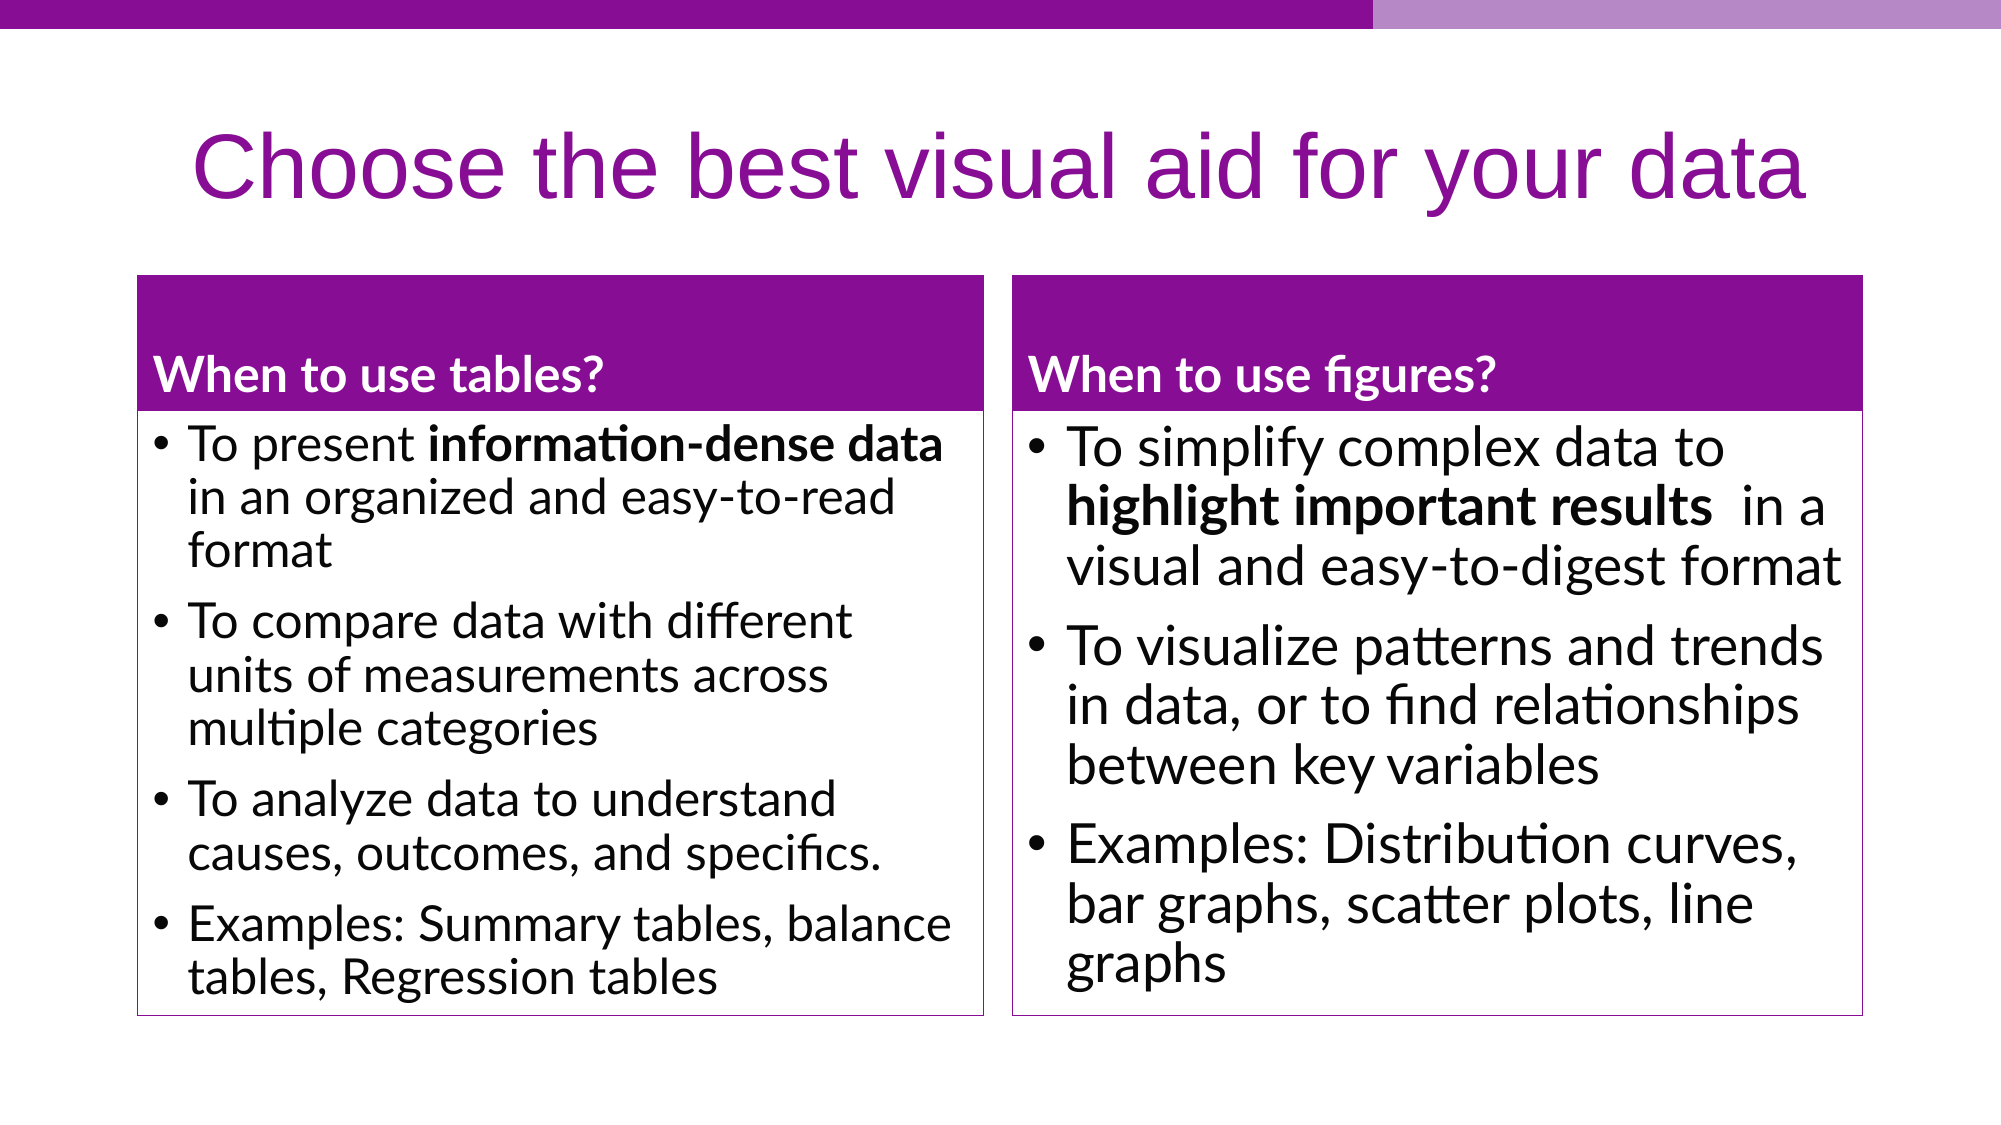

# Choose the best visual aid for your data
When to use tables?
When to use figures?
To present information-dense data in an organized and easy-to-read format
To compare data with different units of measurements across multiple categories
To analyze data to understand causes, outcomes, and specifics.
Examples: Summary tables, balance tables, Regression tables

To simplify complex data to highlight important results  in a visual and easy-to-digest format
To visualize patterns and trends in data, or to find relationships between key variables
Examples: Distribution curves, bar graphs, scatter plots, line graphs